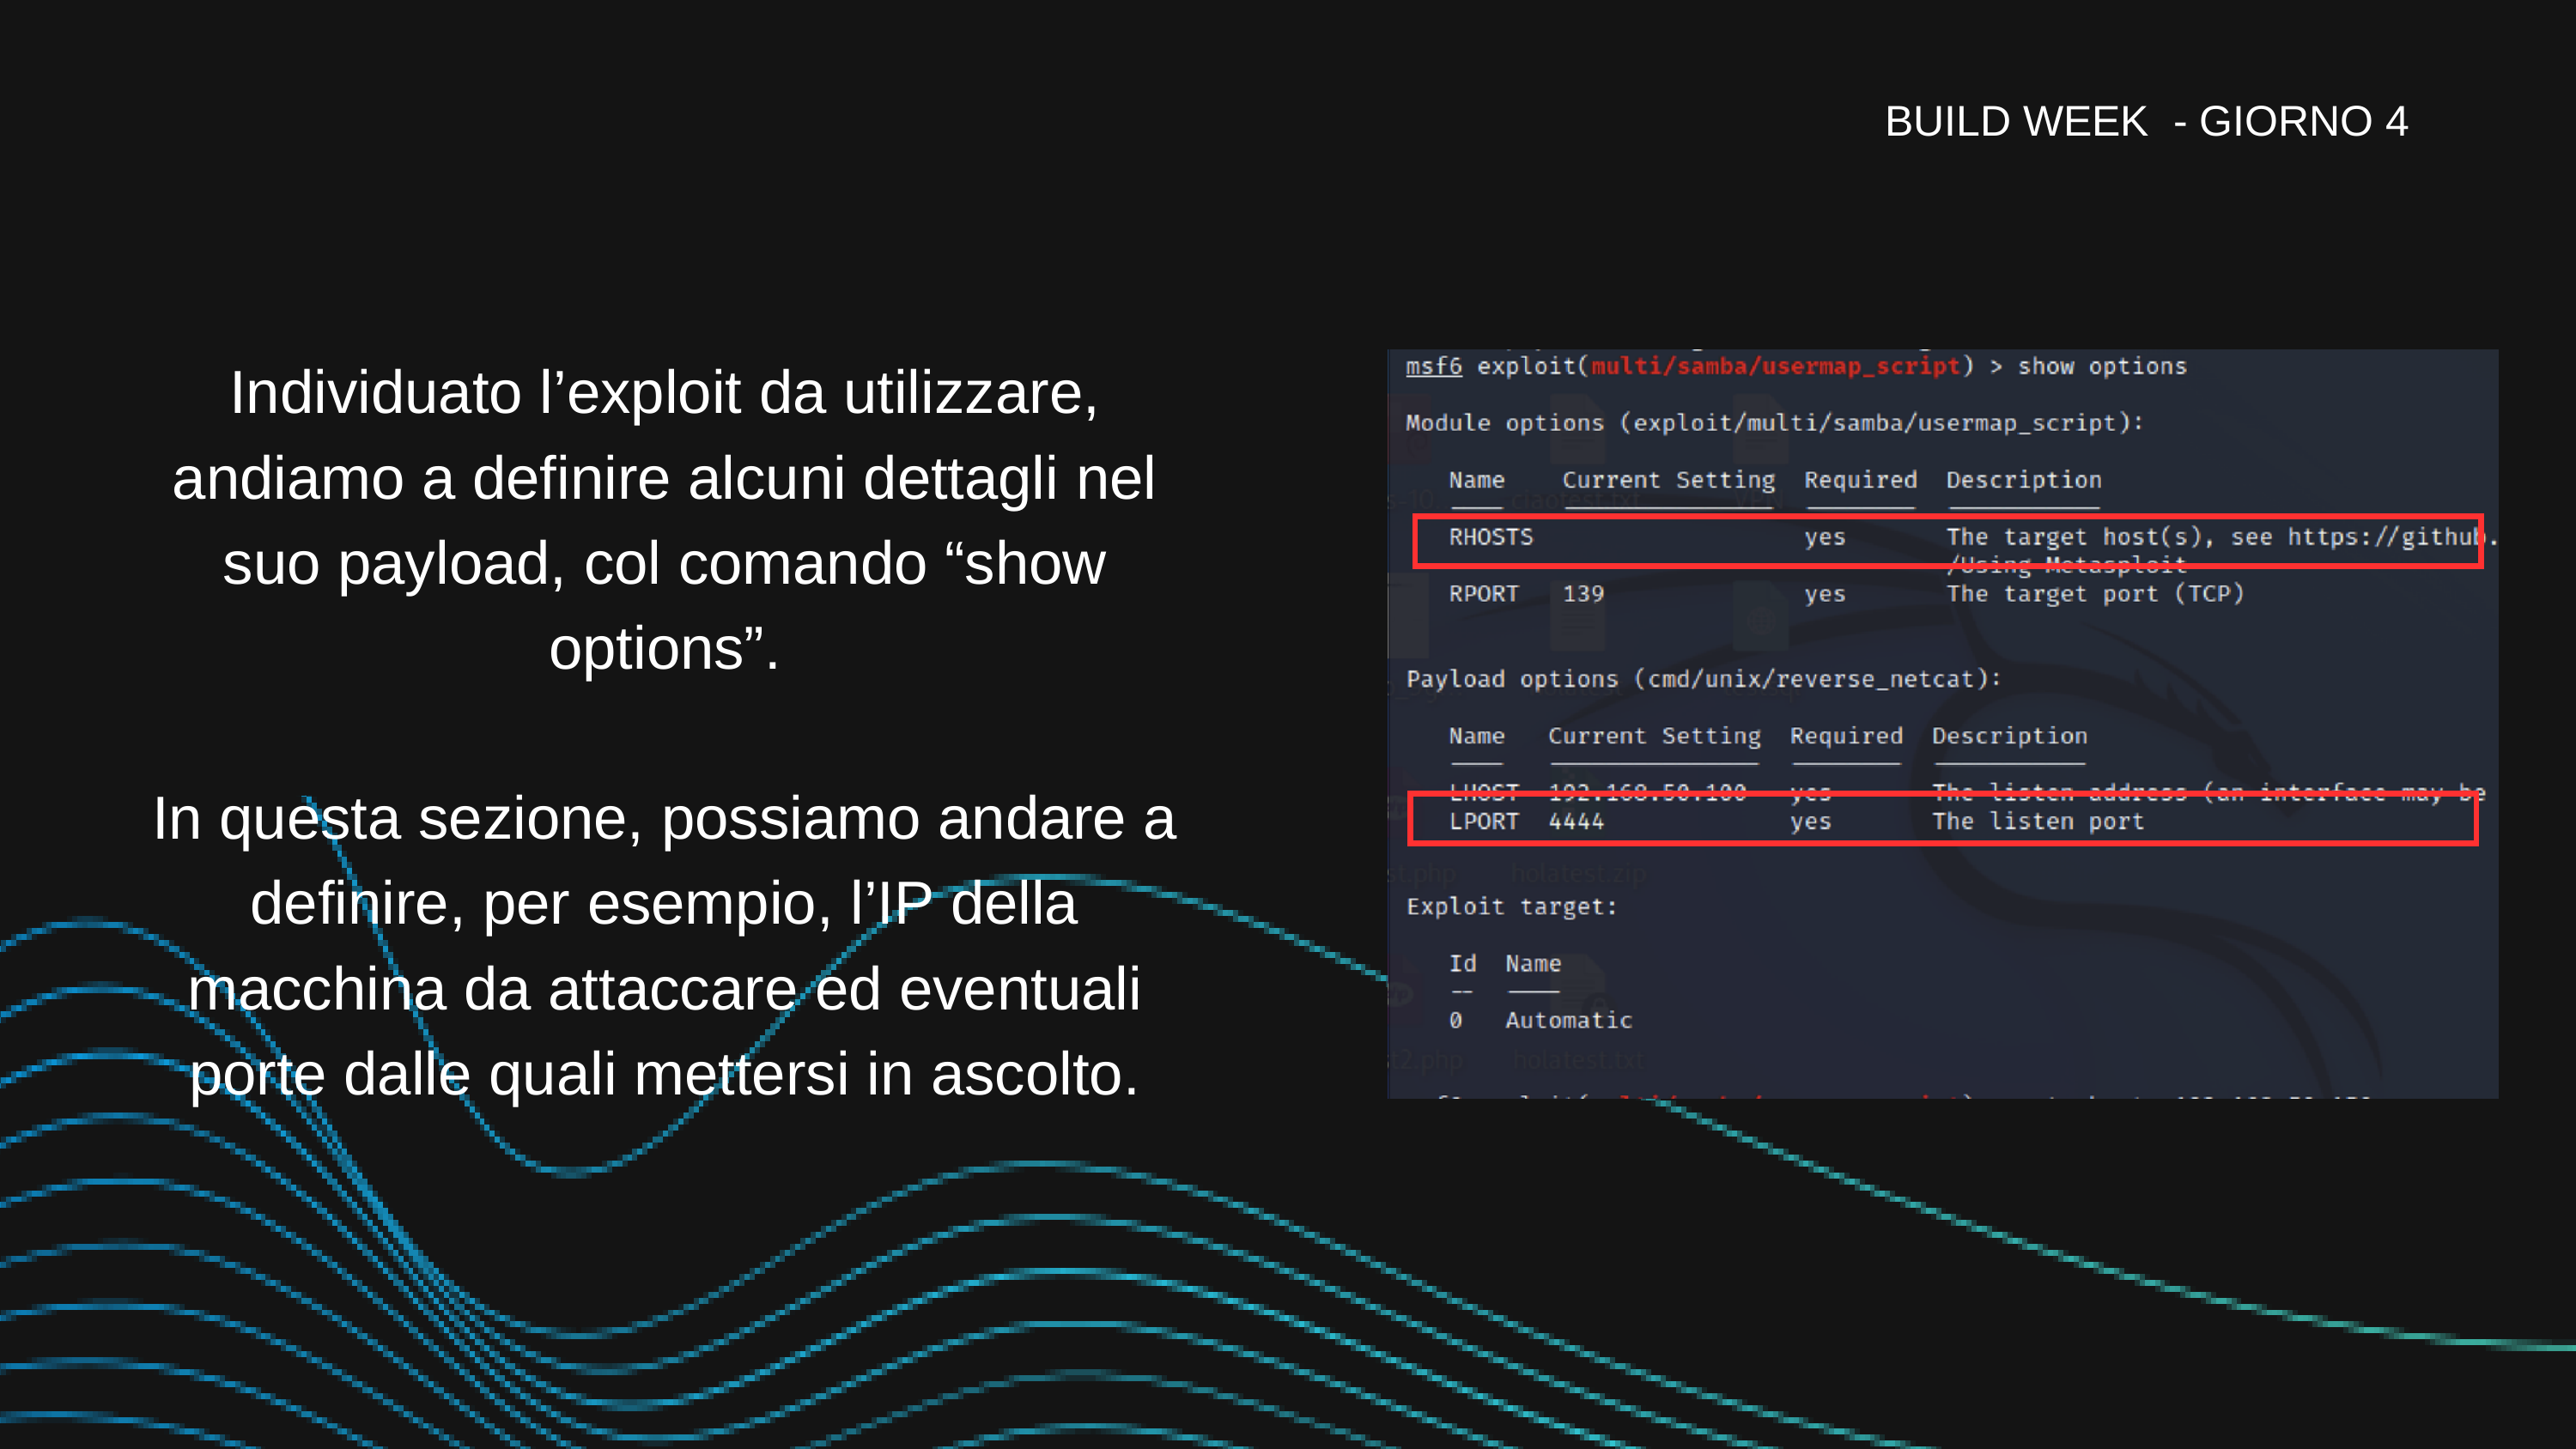

BUILD WEEK  - GIORNO 4
Individuato l’exploit da utilizzare, andiamo a definire alcuni dettagli nel suo payload, col comando “show options”.

In questa sezione, possiamo andare a definire, per esempio, l’IP della macchina da attaccare ed eventuali porte dalle quali mettersi in ascolto.